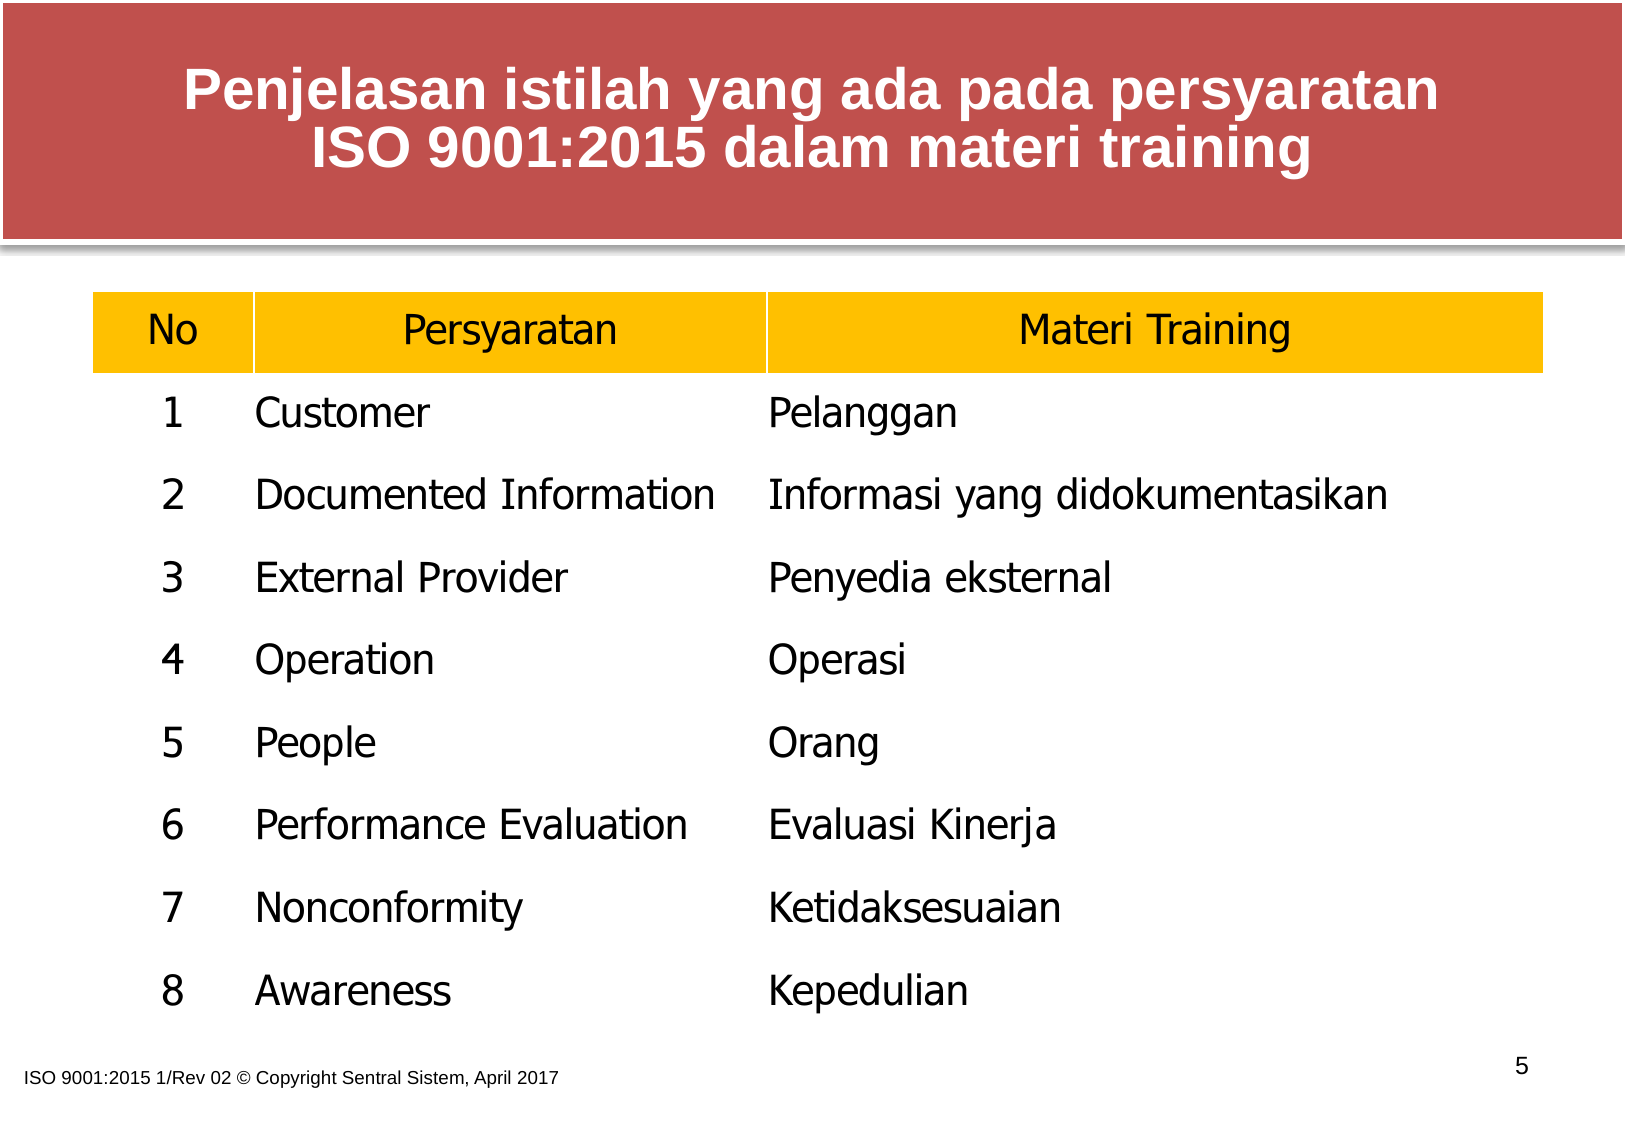

Penjelasan istilah yang ada pada persyaratan
ISO 9001:2015 dalam materi training
| No | Persyaratan | Materi Training |
| --- | --- | --- |
| 1 | Customer | Pelanggan |
| 2 | Documented Information | Informasi yang didokumentasikan |
| 3 | External Provider | Penyedia eksternal |
| 4 | Operation | Operasi |
| 5 | People | Orang |
| 6 | Performance Evaluation | Evaluasi Kinerja |
| 7 | Nonconformity | Ketidaksesuaian |
| 8 | Awareness | Kepedulian |
5